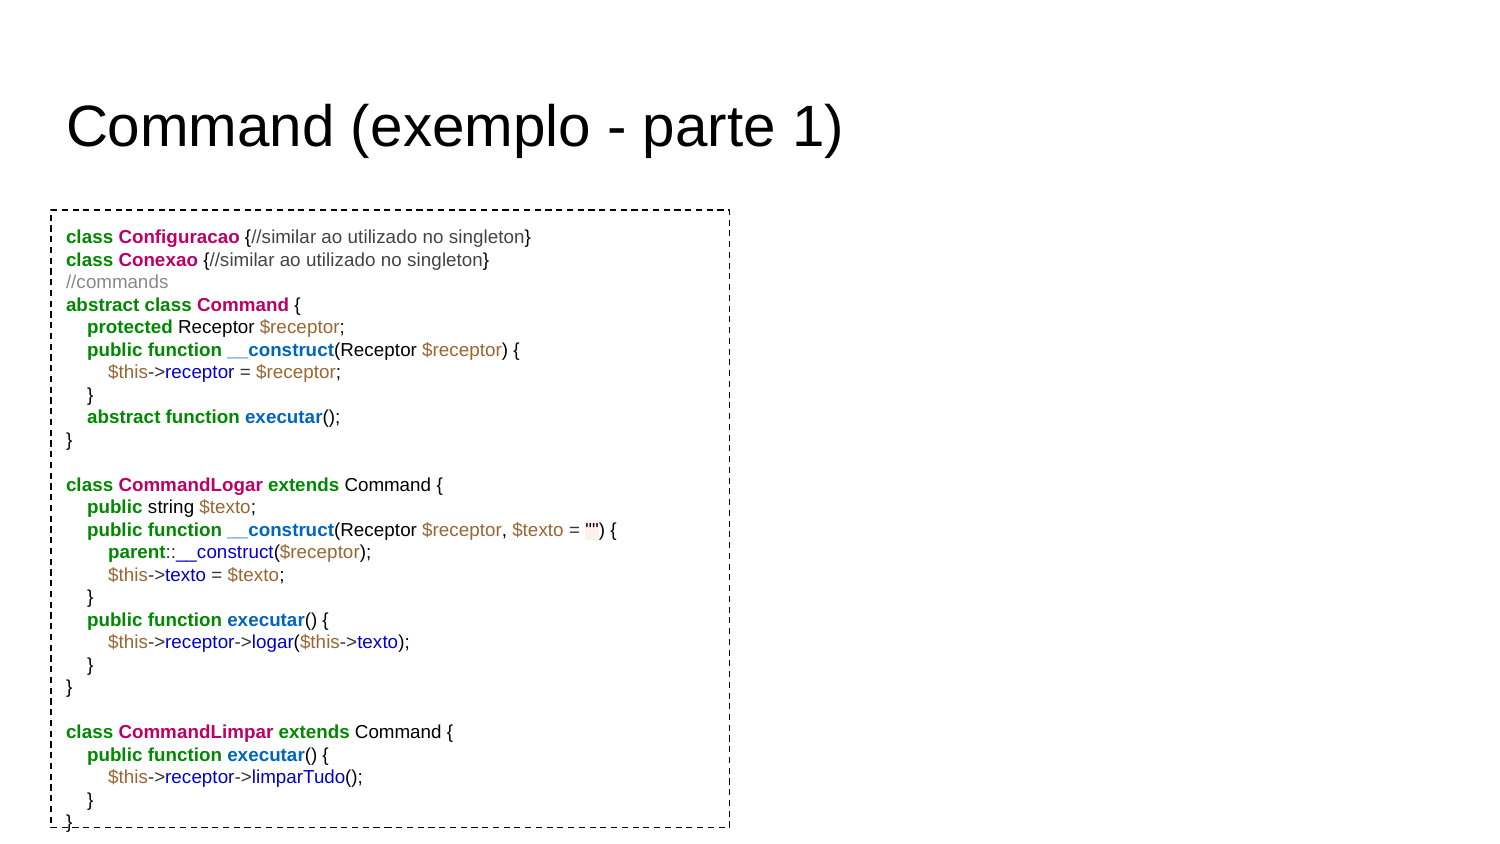

# Command (exemplo - parte 1)
class Configuracao {//similar ao utilizado no singleton}
class Conexao {//similar ao utilizado no singleton}
//commands
abstract class Command {
    protected Receptor $receptor;
    public function __construct(Receptor $receptor) {
        $this->receptor = $receptor;
    }
    abstract function executar();
}
class CommandLogar extends Command {
    public string $texto;
    public function __construct(Receptor $receptor, $texto = "") {
        parent::__construct($receptor);
        $this->texto = $texto;
    }
    public function executar() {
        $this->receptor->logar($this->texto);
    }
}
class CommandLimpar extends Command {
    public function executar() {
        $this->receptor->limparTudo();
    }
}